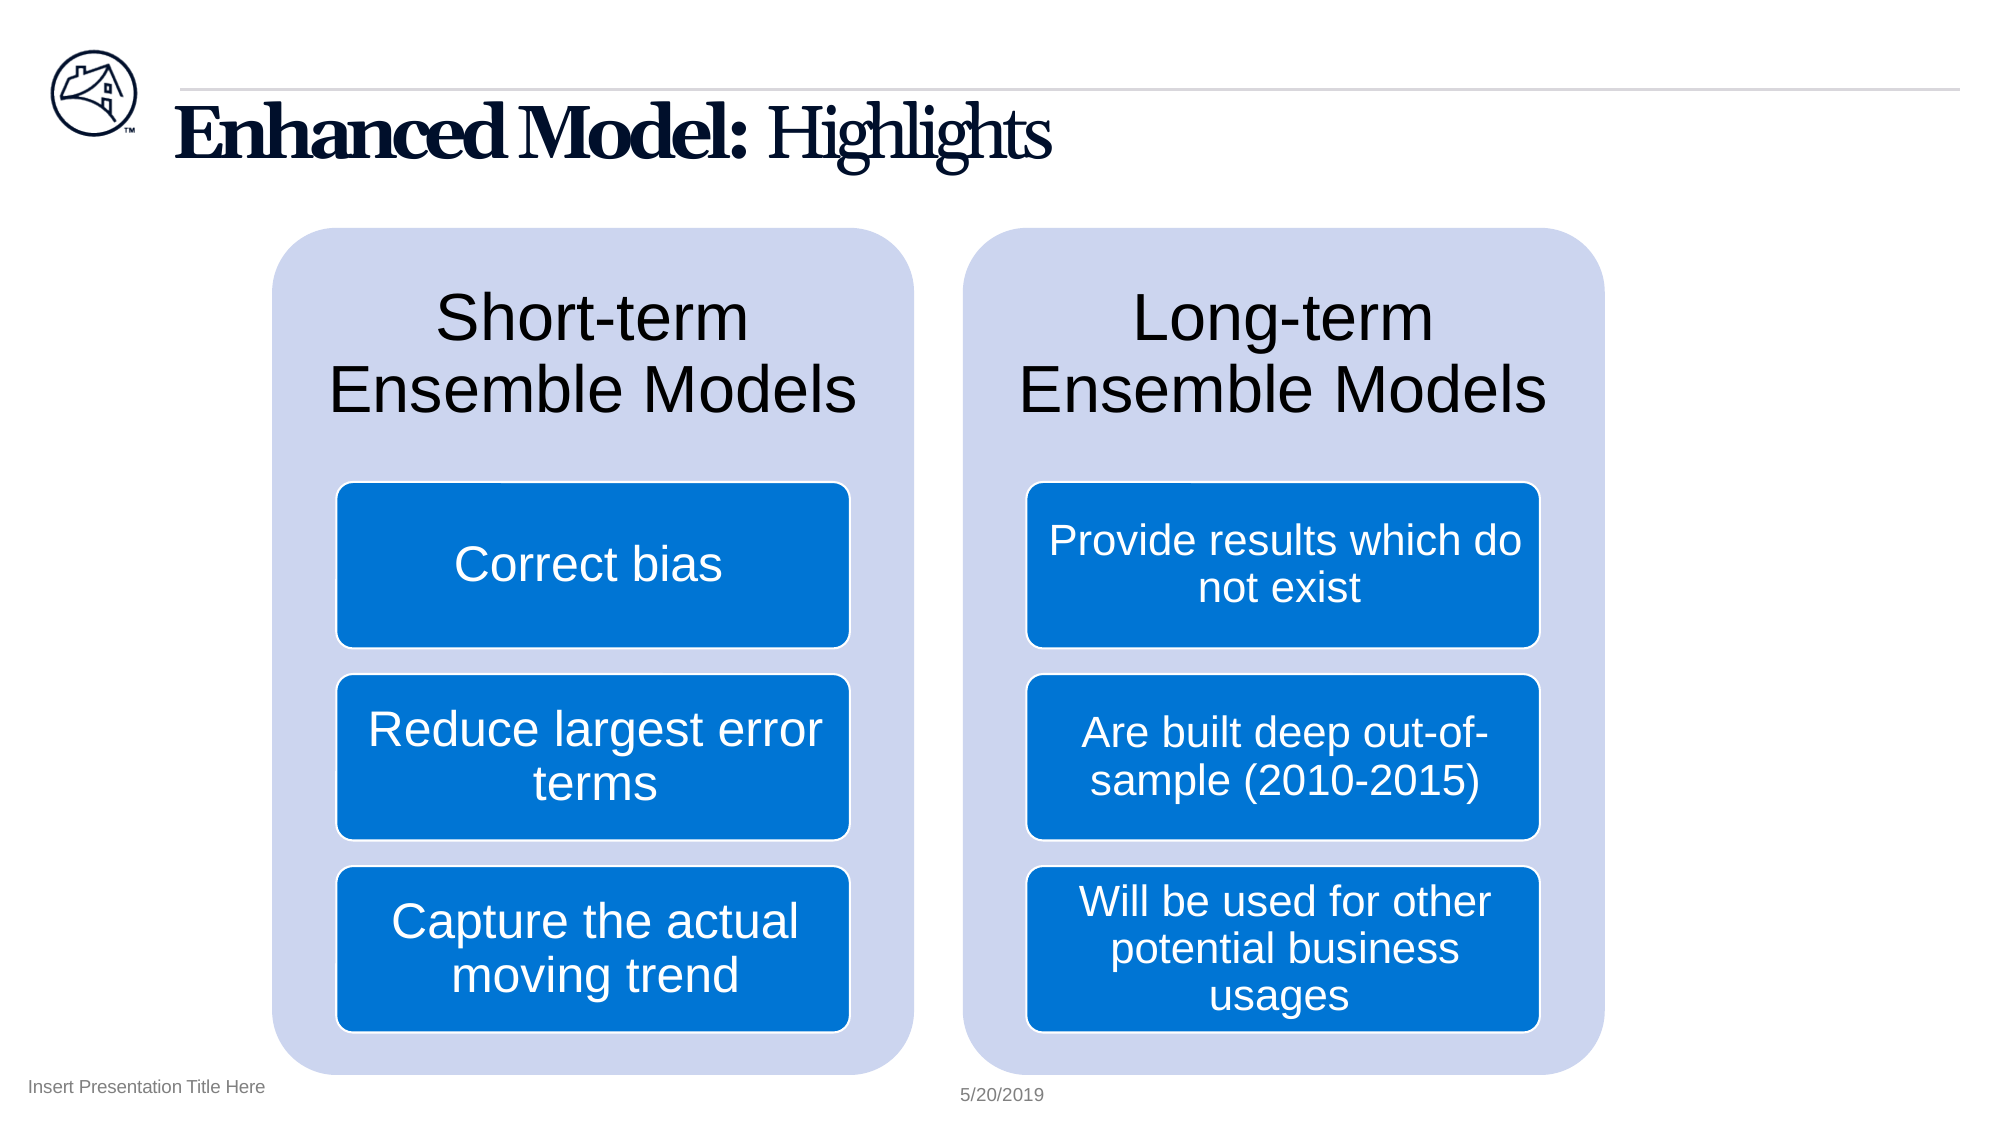

# Enhanced Model: Highlights
Short-term Ensemble Models
Correct bias
Reduce largest error terms
Capture the actual moving trend
Long-term Ensemble Models
Provide results which do not exist
Are built deep out-of-sample (2010-2015)
Will be used for other potential business usages

Insert Presentation Title Here